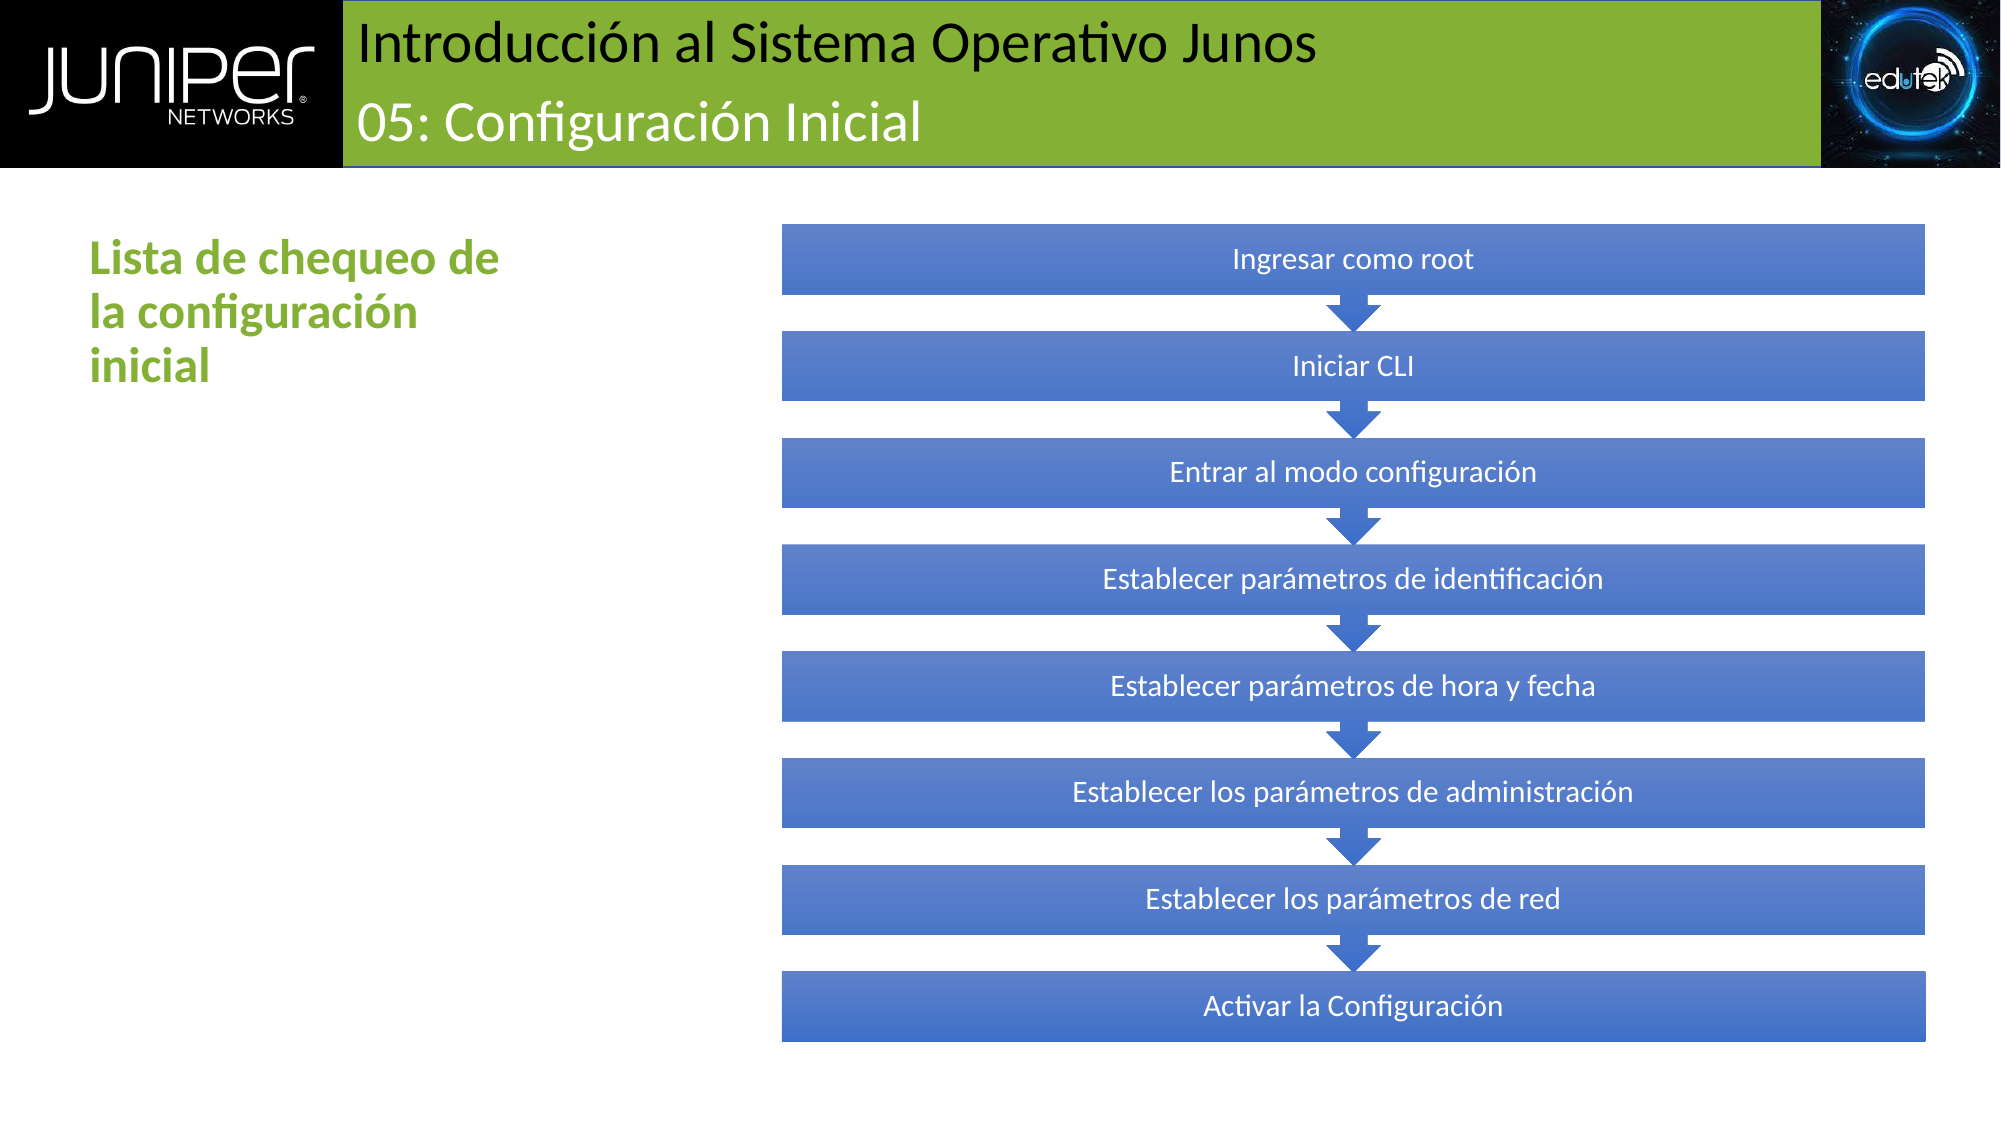

# Introducción al Sistema Operativo Junos
05: Configuración Inicial
Lista de chequeo de la configuración inicial

Activar la Configuración
Establecer los parámetros de red
Establecer los parámetros de administración
Establecer parámetros de hora y fecha
Establecer parámetros de identificación
Entrar al modo configuración
Iniciar CLI
Ingresar como root